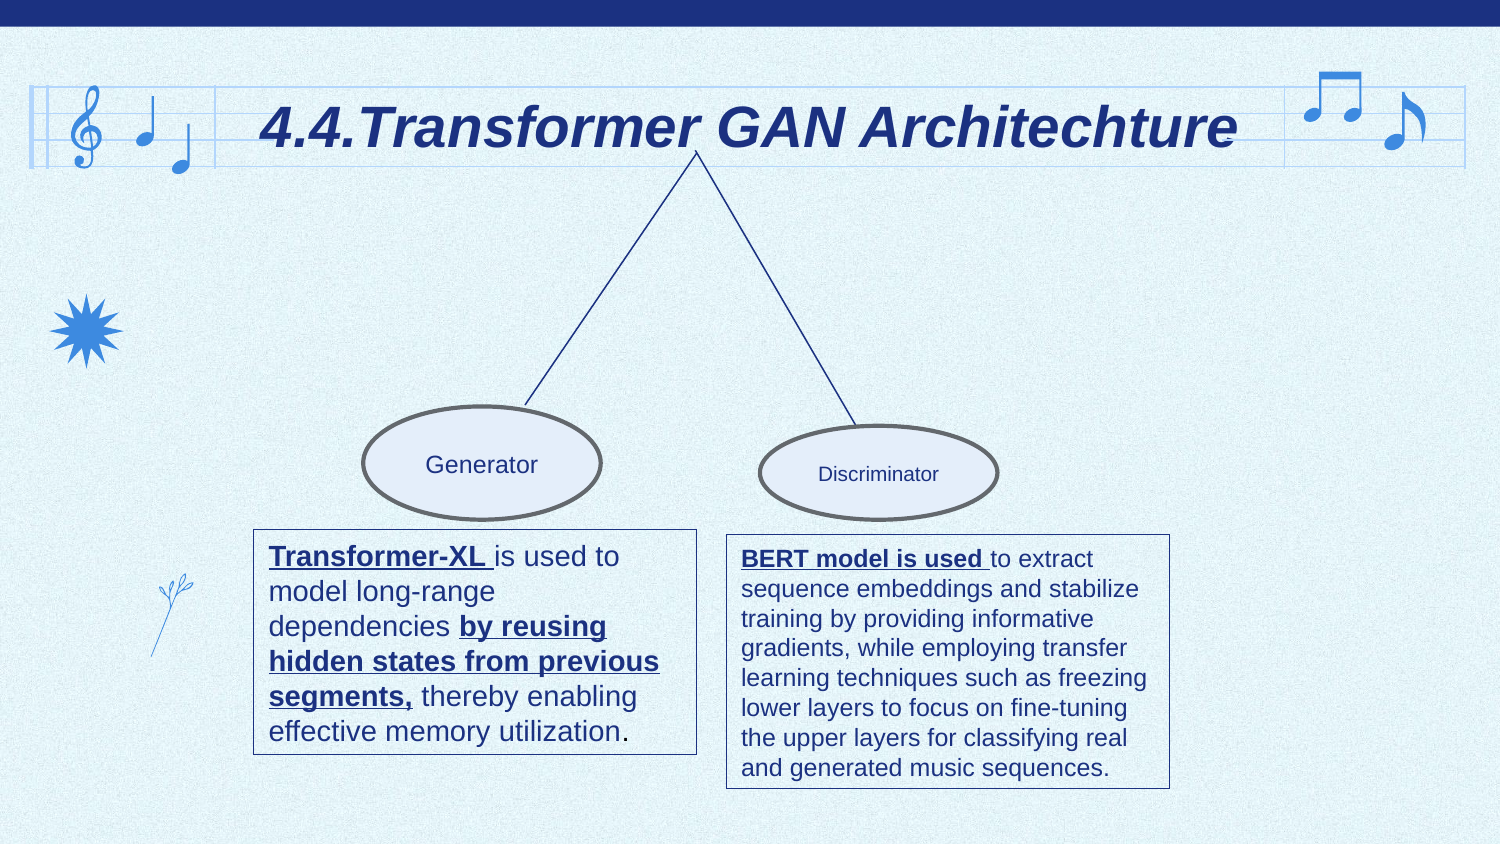

# 4.4.Transformer GAN Architechture

Generator
Discriminator
Transformer-XL is used to model long-range dependencies by reusing hidden states from previous segments, thereby enabling effective memory utilization.
BERT model is used to extract sequence embeddings and stabilize training by providing informative gradients, while employing transfer learning techniques such as freezing lower layers to focus on fine-tuning the upper layers for classifying real and generated music sequences.